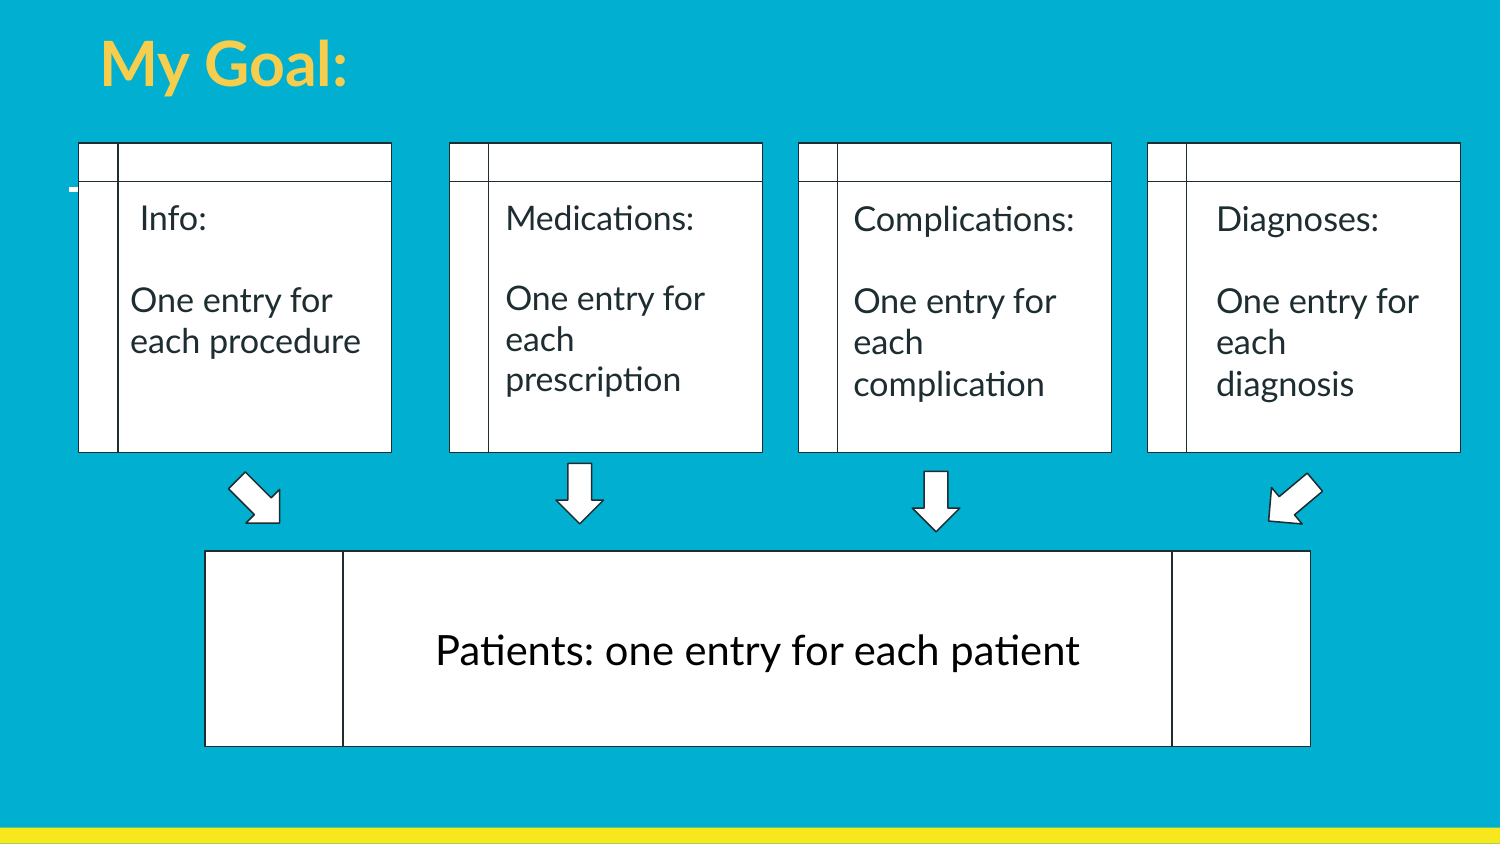

My Goal:

IInfo:

One entry for each procedure

Complications:

One entry for each complication
Diagnoses:

One entry for each diagnosis
Medications:

One entry for each prescription

Patients: one entry for each patient